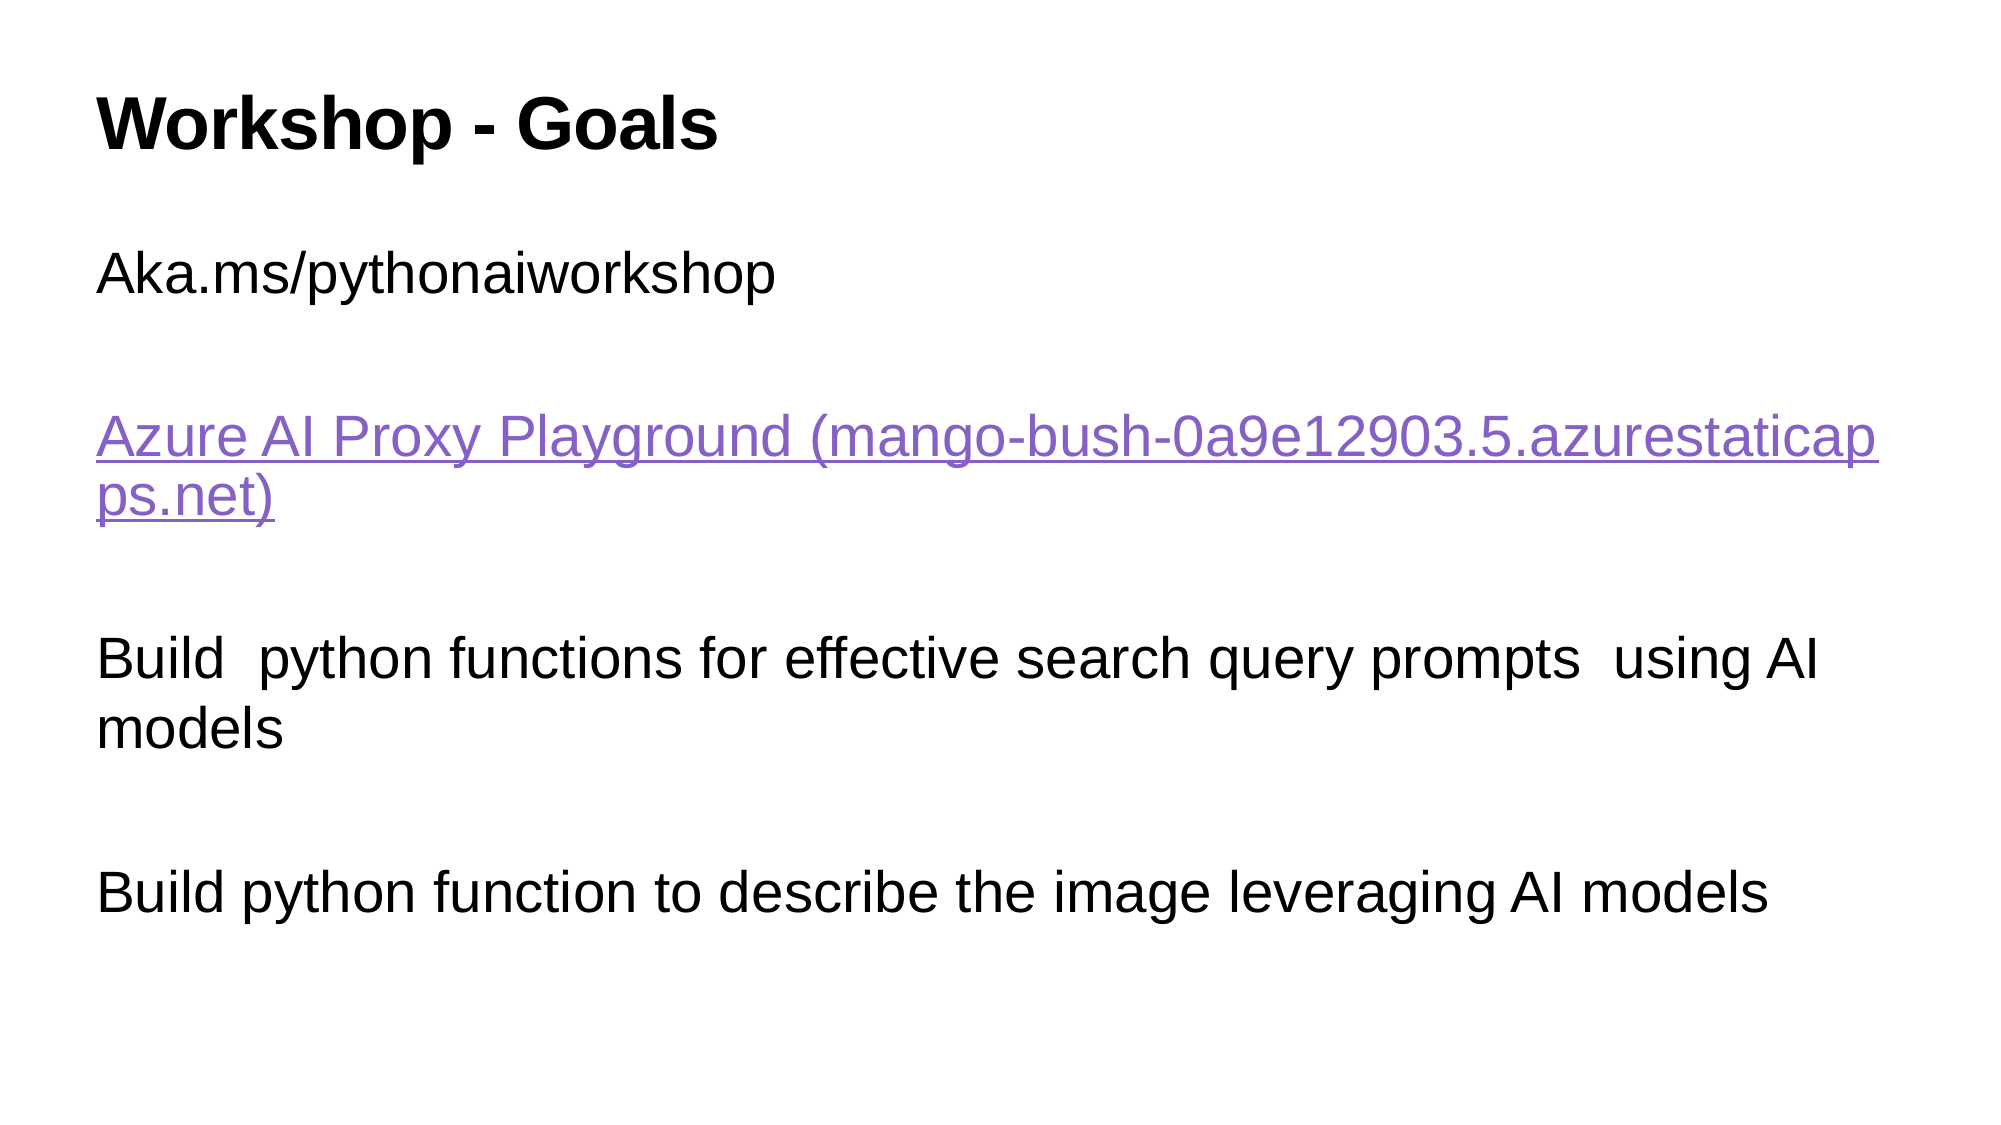

# Workshop - Goals
Aka.ms/pythonaiworkshop

Azure AI Proxy Playground (mango-bush-0a9e12903.5.azurestaticapps.net)

Build  python functions for effective search query prompts  using AI models

Build python function to describe the image leveraging AI models